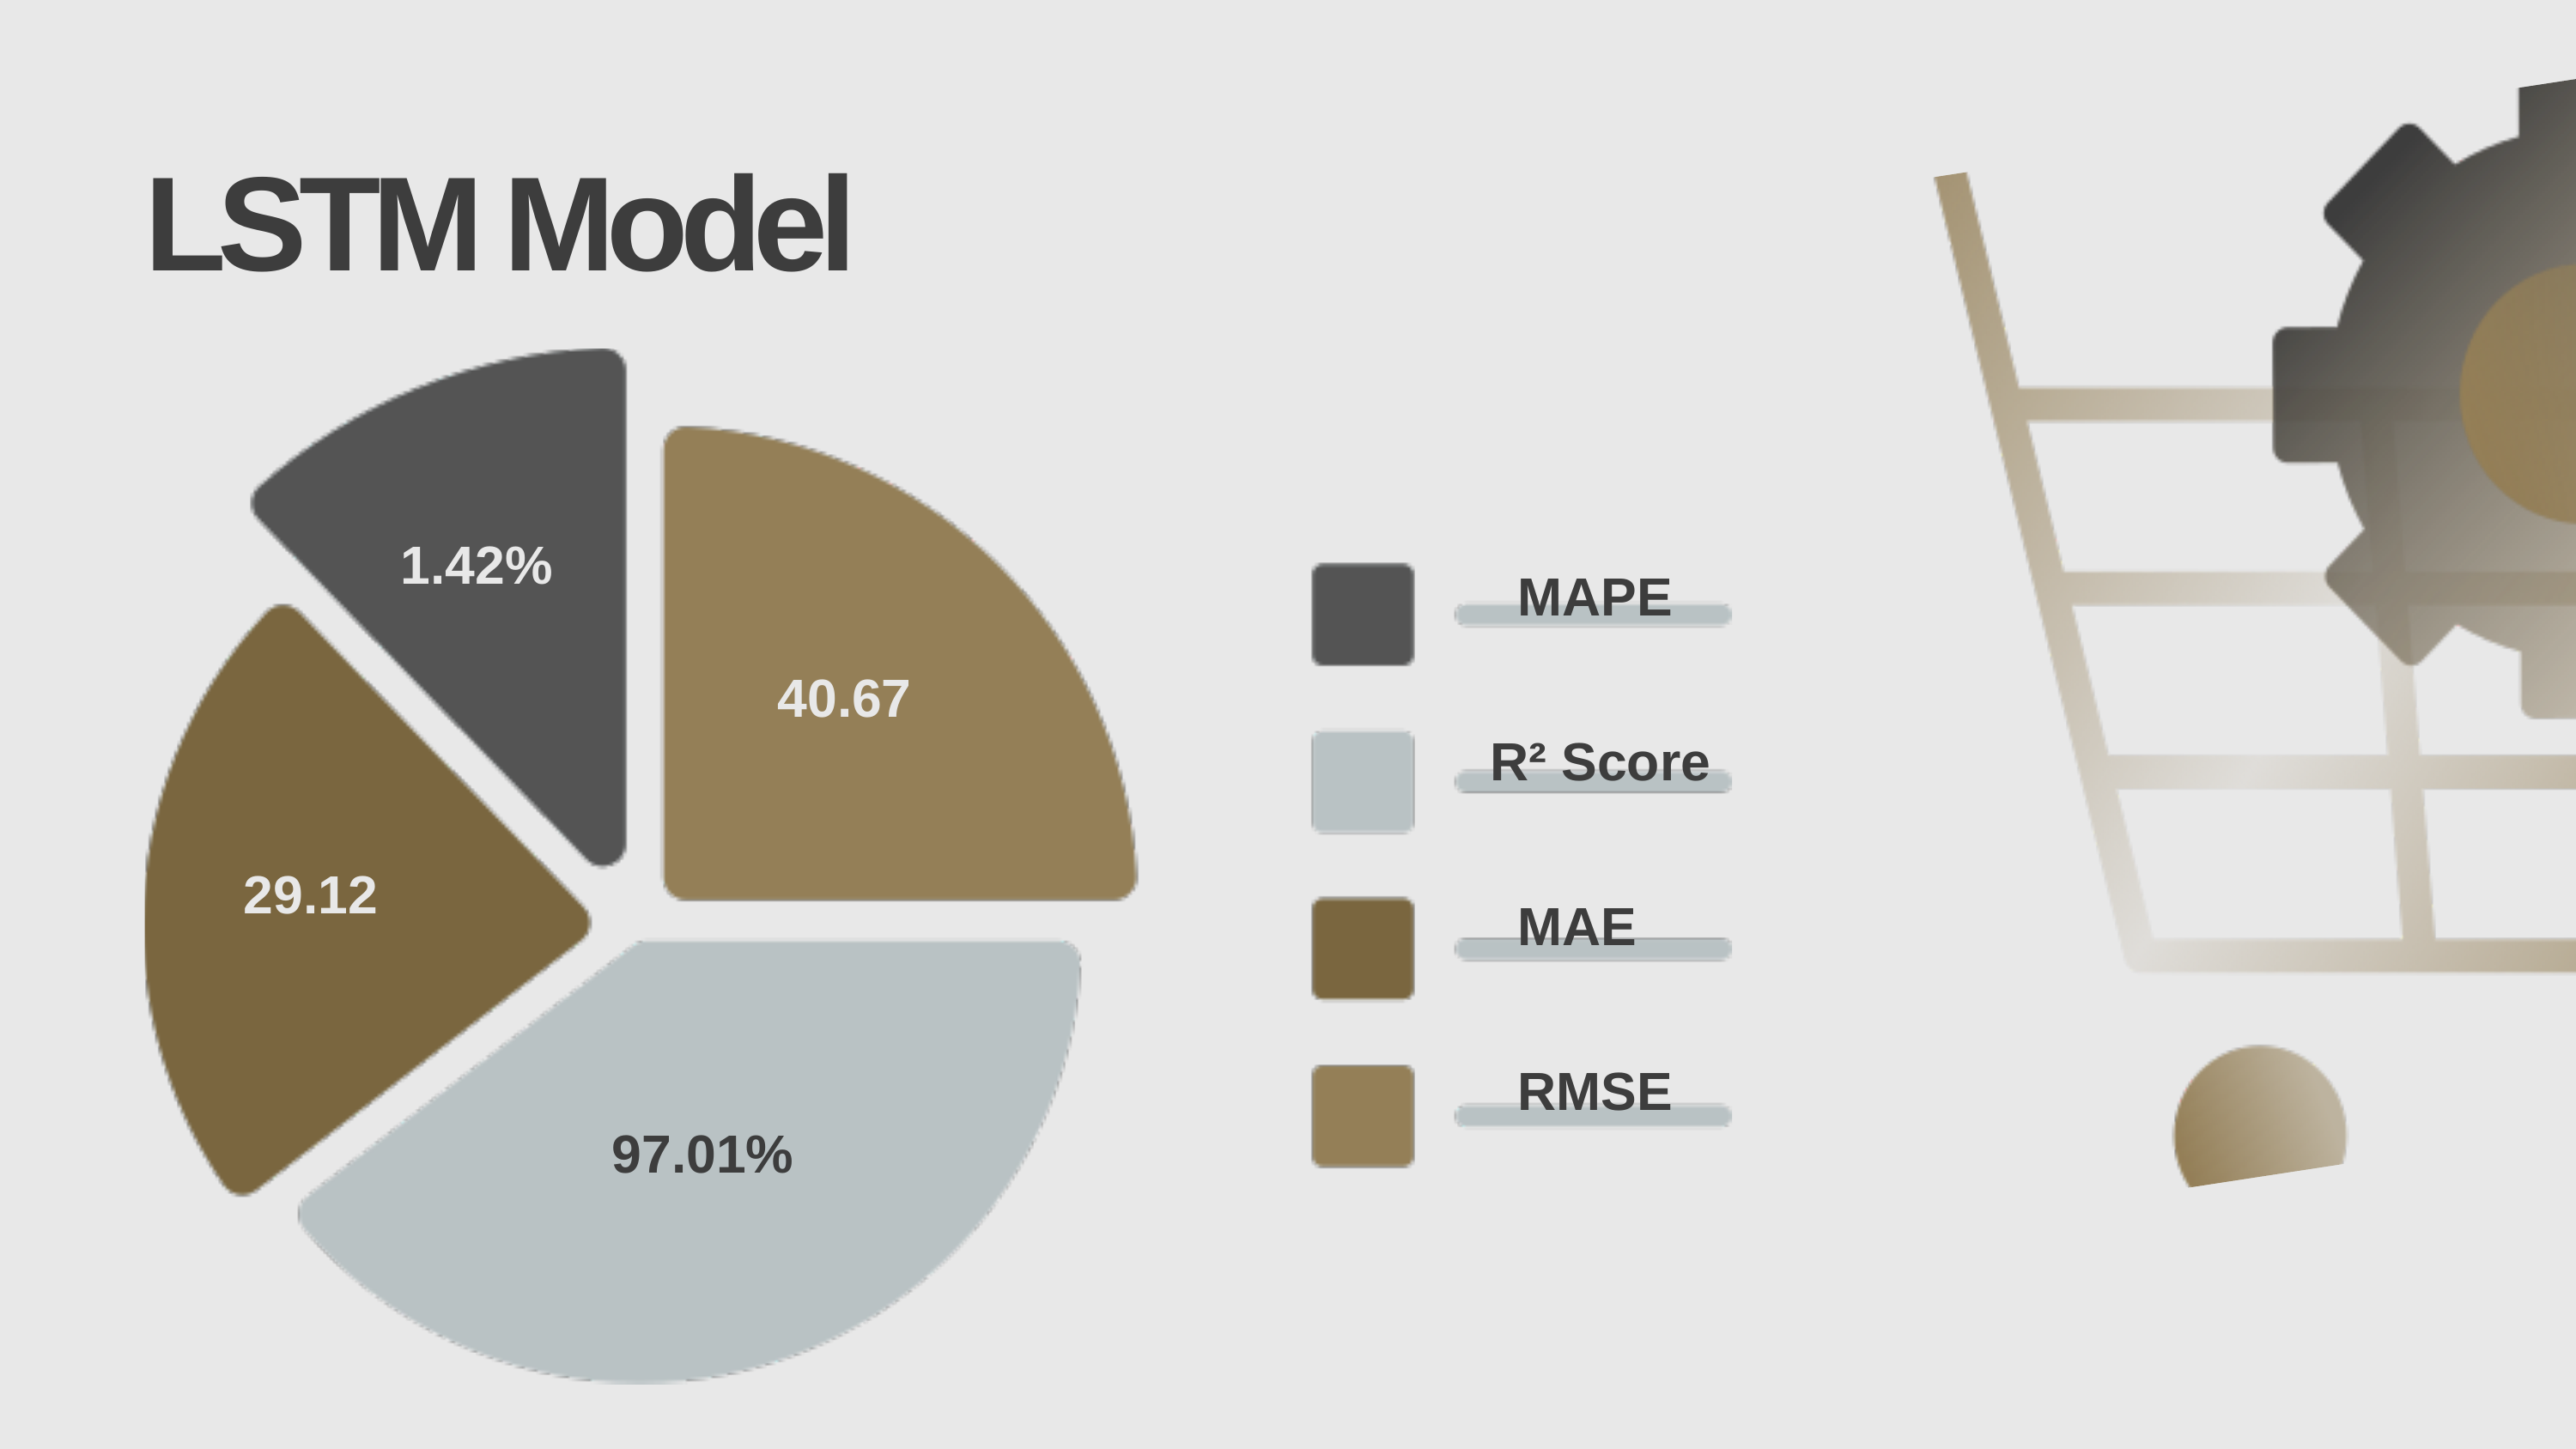

LSTM Model

1.42%
MAPE
40.67
R² Score
29.12
MAE
RMSE
97.01%